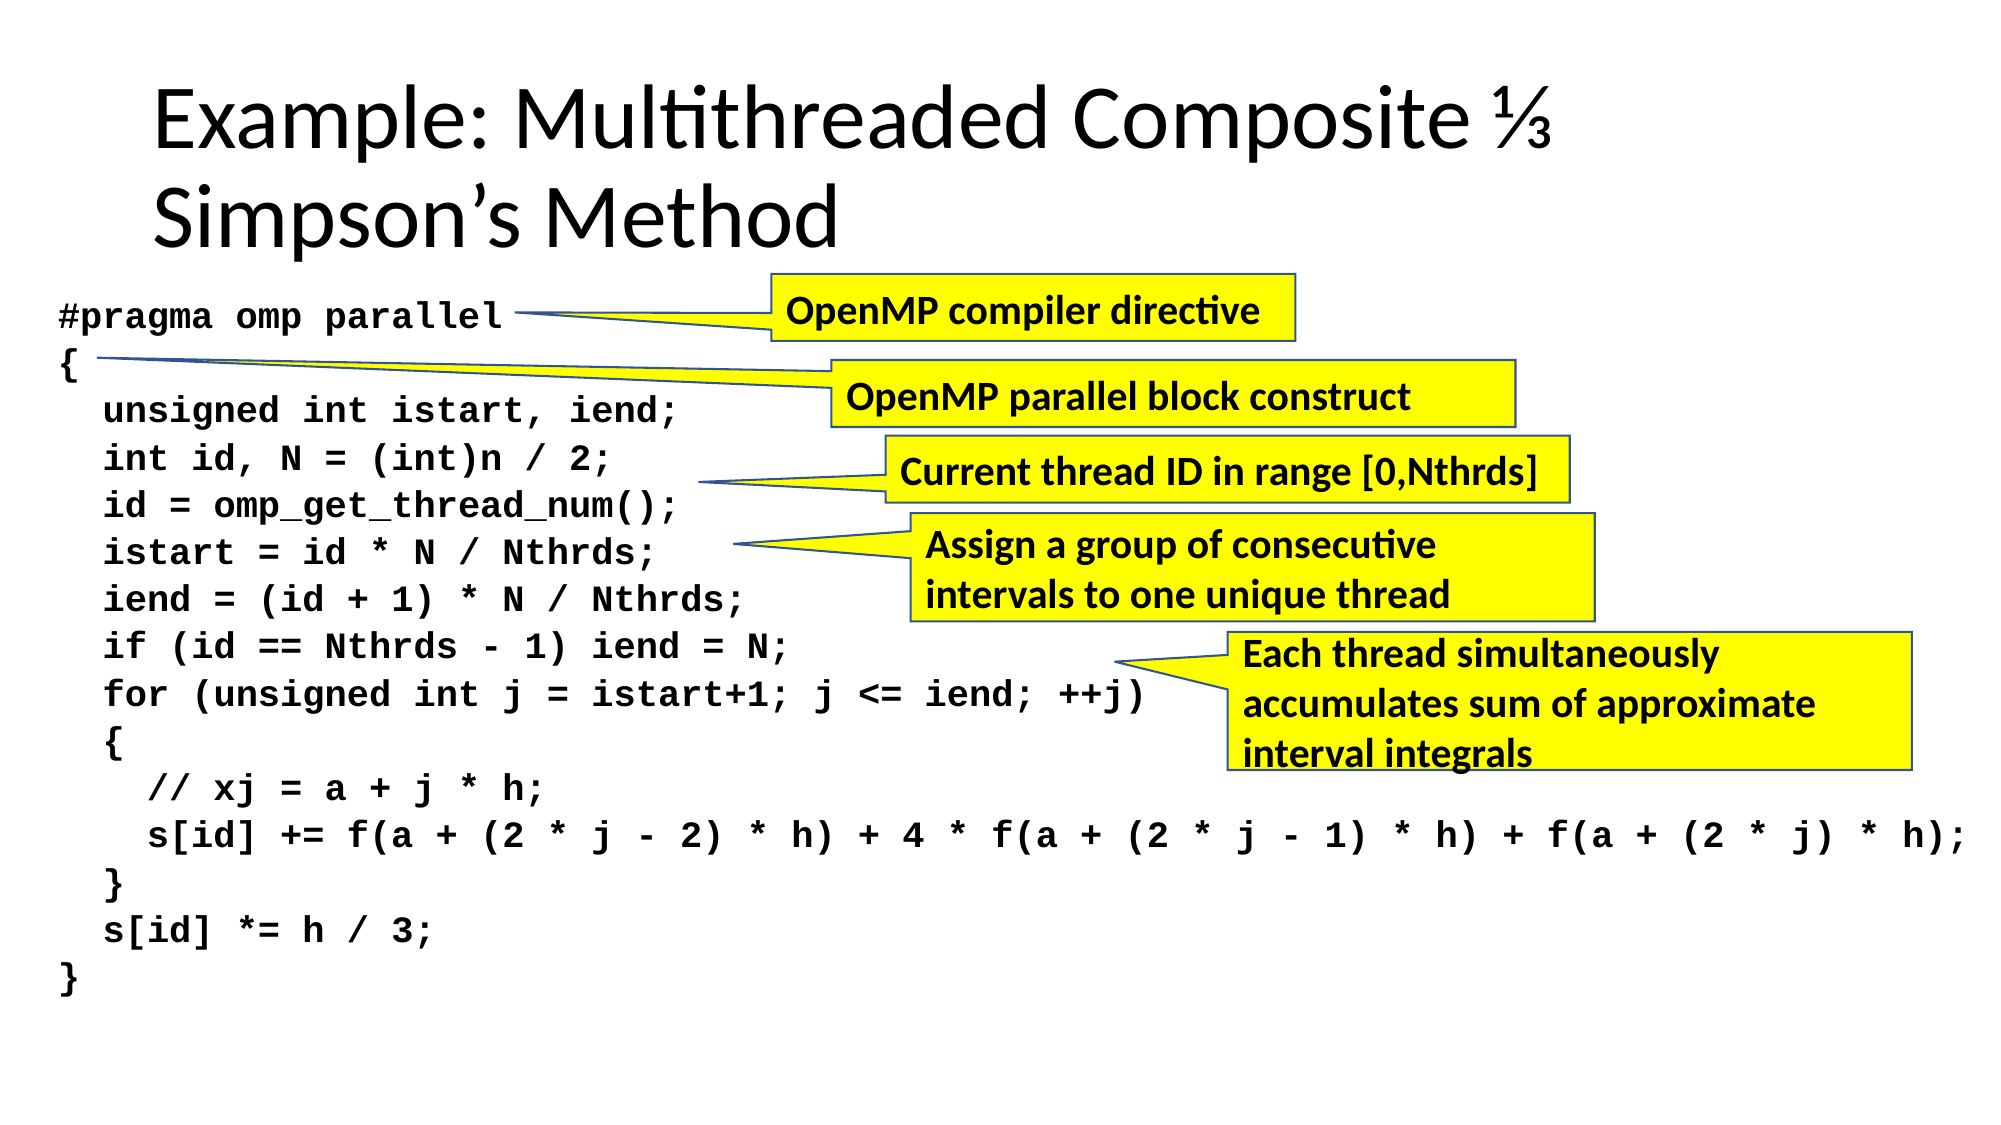

# Example: Multithreaded Composite ⅓ Simpson’s Method
OpenMP compiler directive
#pragma omp parallel
{
  unsigned int istart, iend;
  int id, N = (int)n / 2;
  id = omp_get_thread_num();
  istart = id * N / Nthrds;
  iend = (id + 1) * N / Nthrds;
  if (id == Nthrds - 1) iend = N;
  for (unsigned int j = istart+1; j <= iend; ++j)
  {
    // xj = a + j * h;
    s[id] += f(a + (2 * j - 2) * h) + 4 * f(a + (2 * j - 1) * h) + f(a + (2 * j) * h);
  }
  s[id] *= h / 3;
}
OpenMP parallel block construct
Current thread ID in range [0,Nthrds]
Assign a group of consecutive intervals to one unique thread
Each thread simultaneously accumulates sum of approximate interval integrals